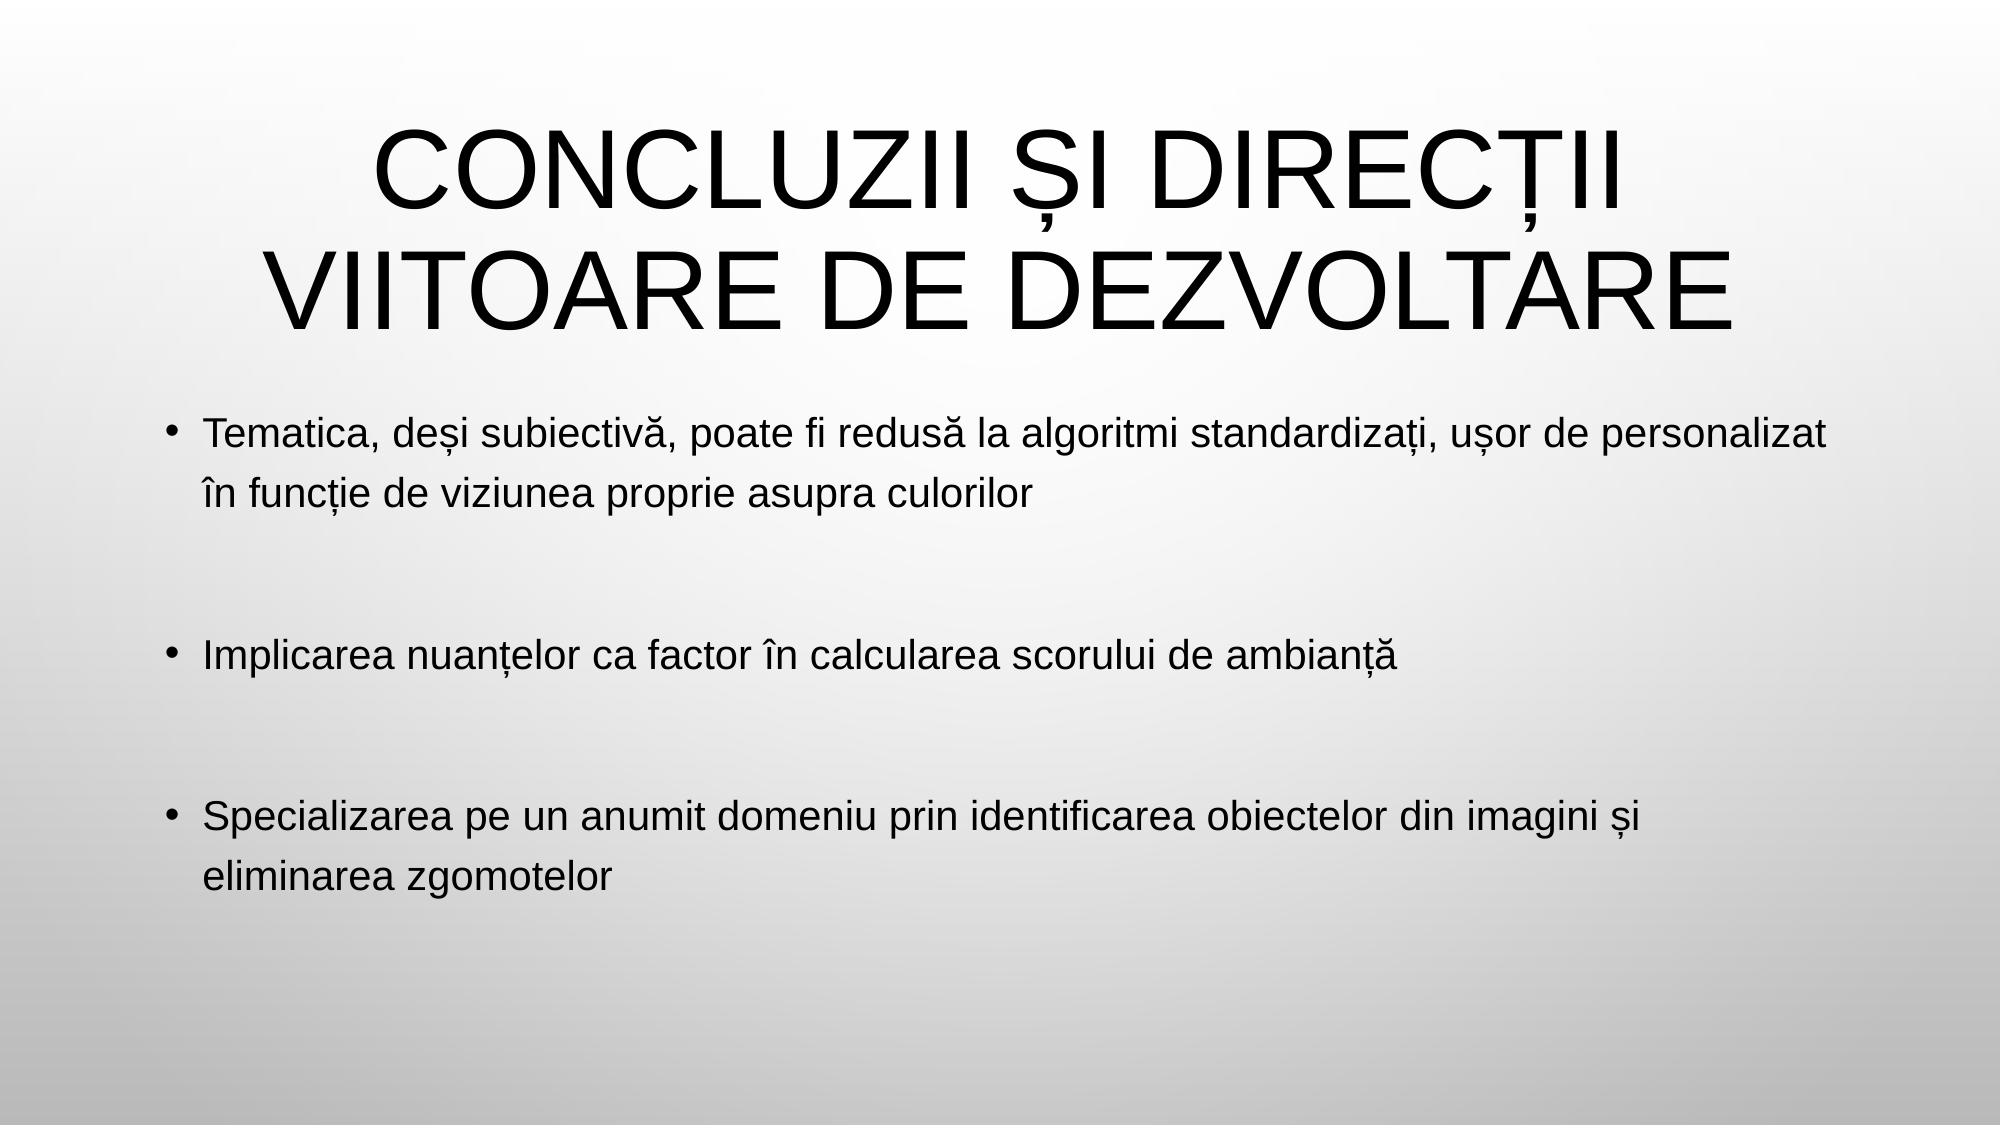

# Concluzii și Direcții viitoare de dezvoltare
Tematica, deși subiectivă, poate fi redusă la algoritmi standardizați, ușor de personalizat în funcție de viziunea proprie asupra culorilor

Implicarea nuanțelor ca factor în calcularea scorului de ambianță

Specializarea pe un anumit domeniu prin identificarea obiectelor din imagini și eliminarea zgomotelor